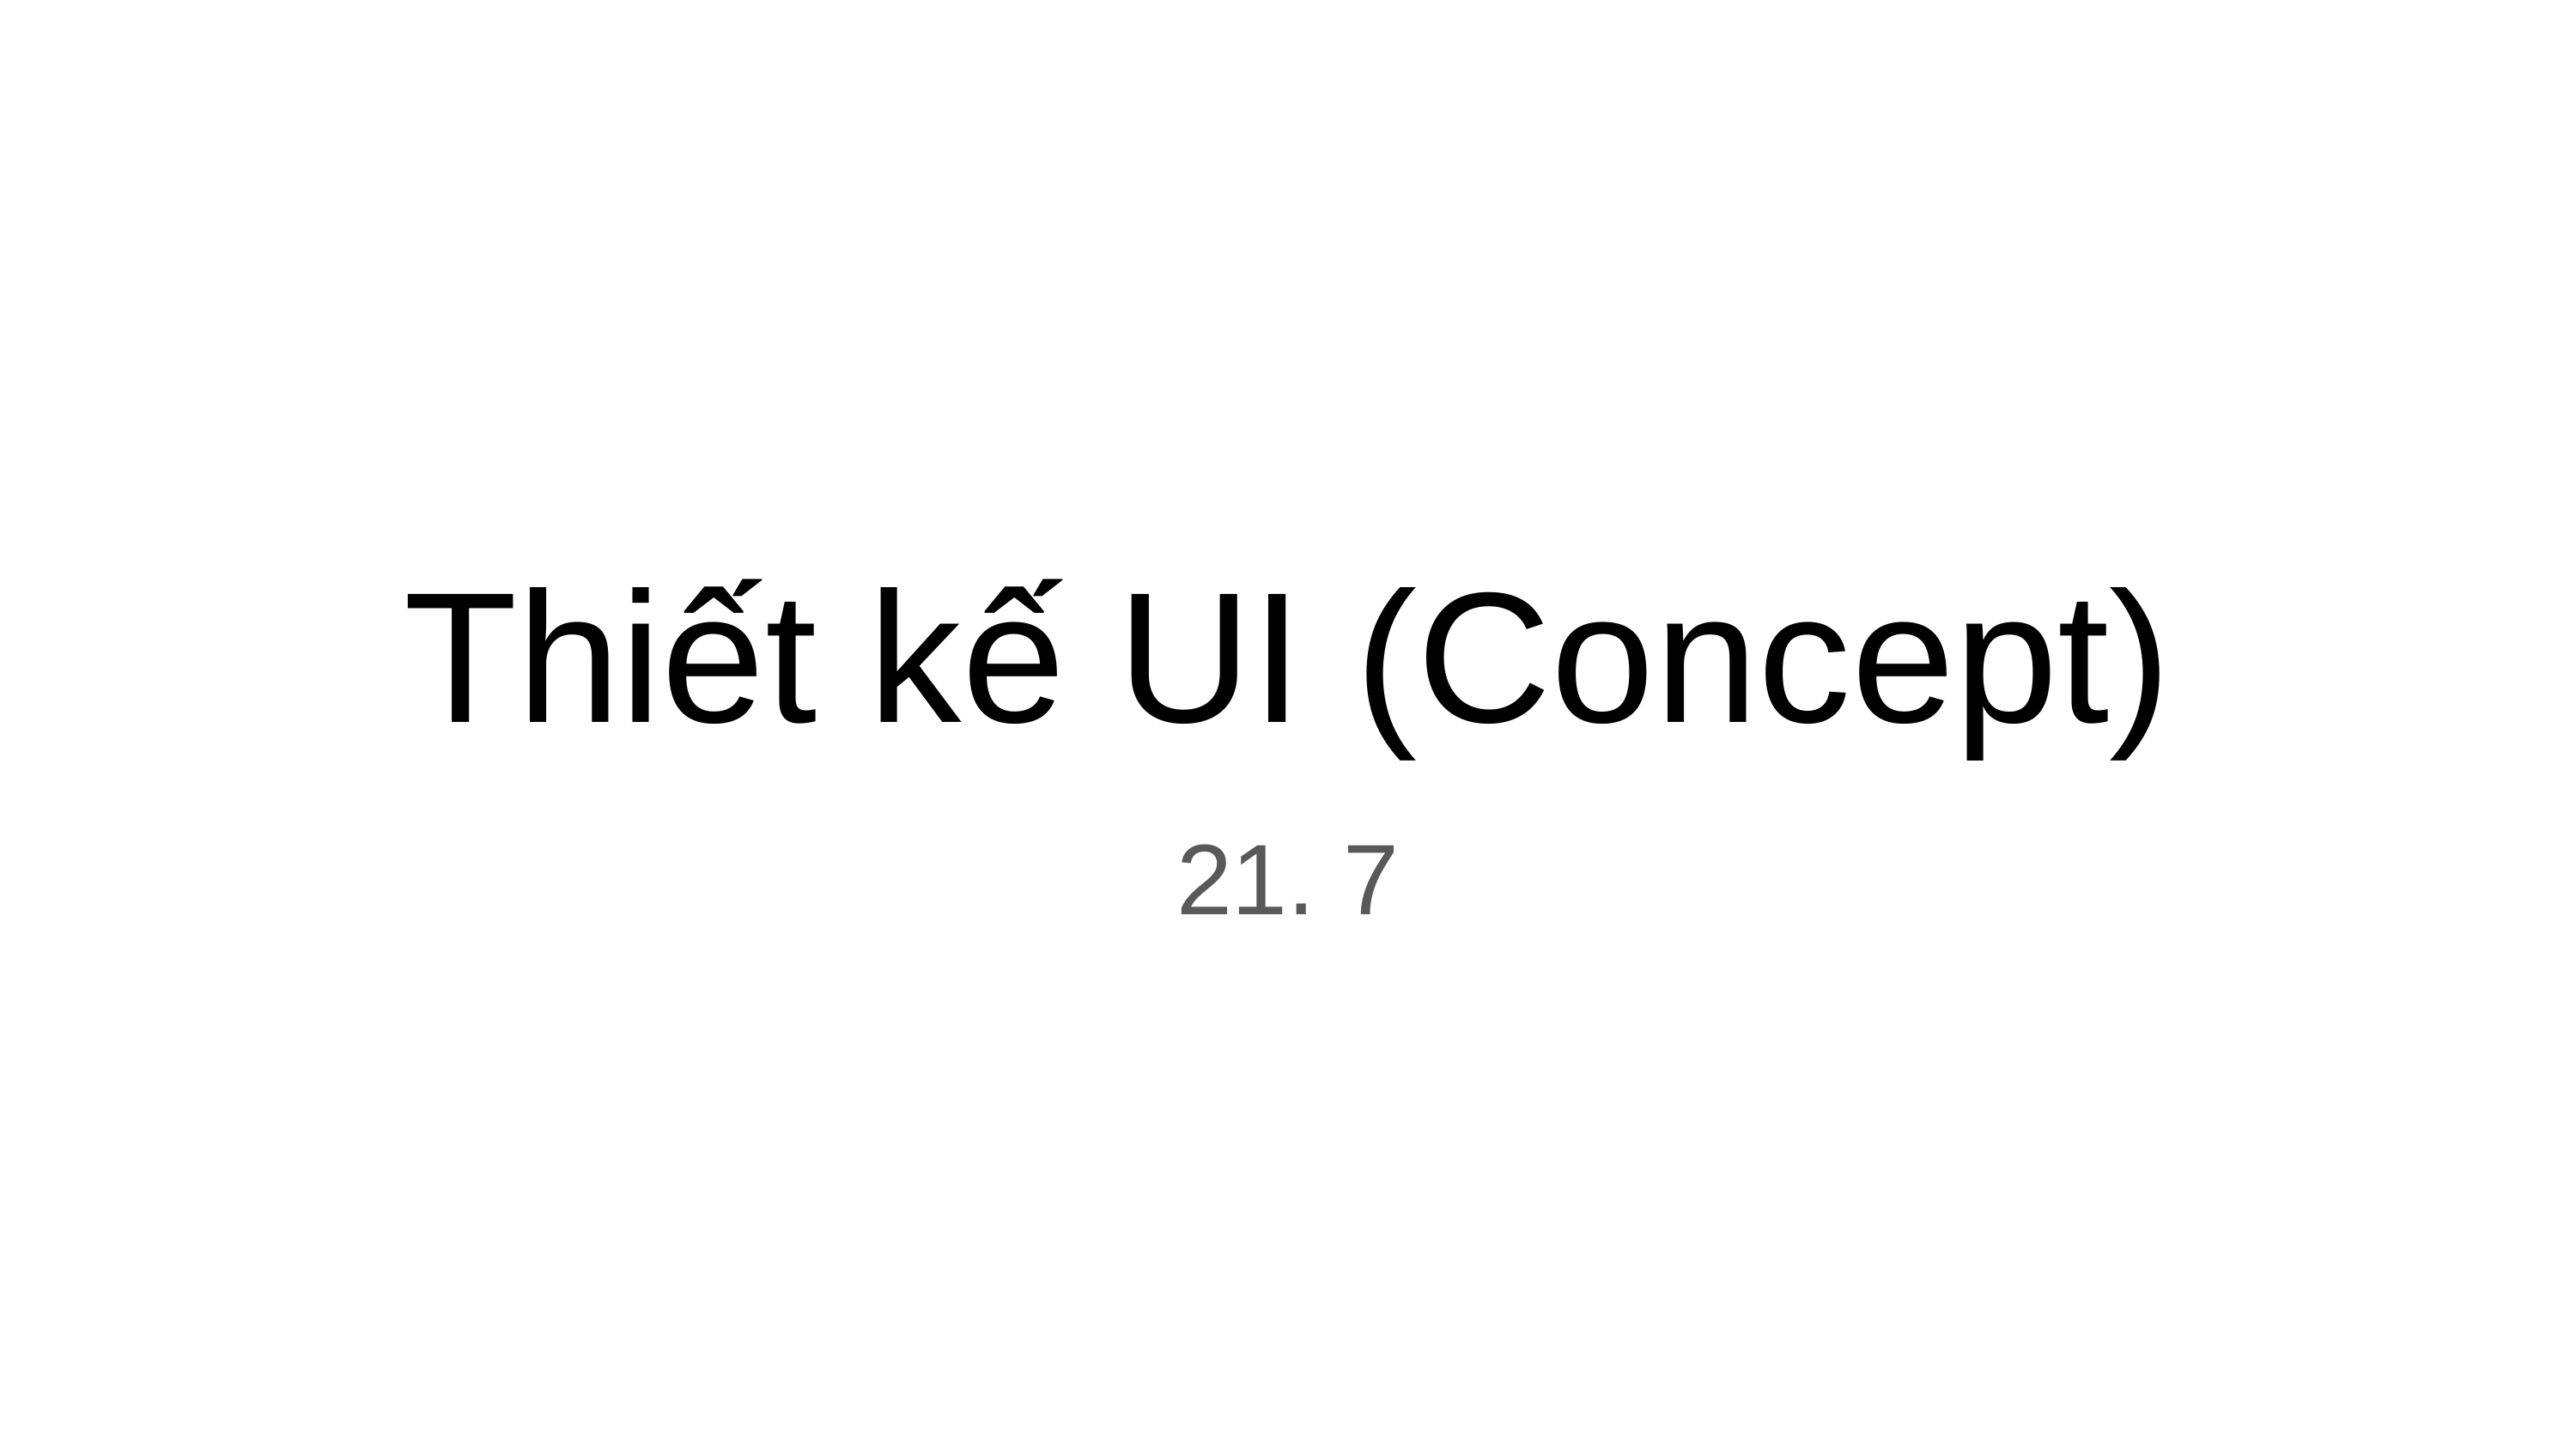

# Thiết kế UI (Concept)
21. 7